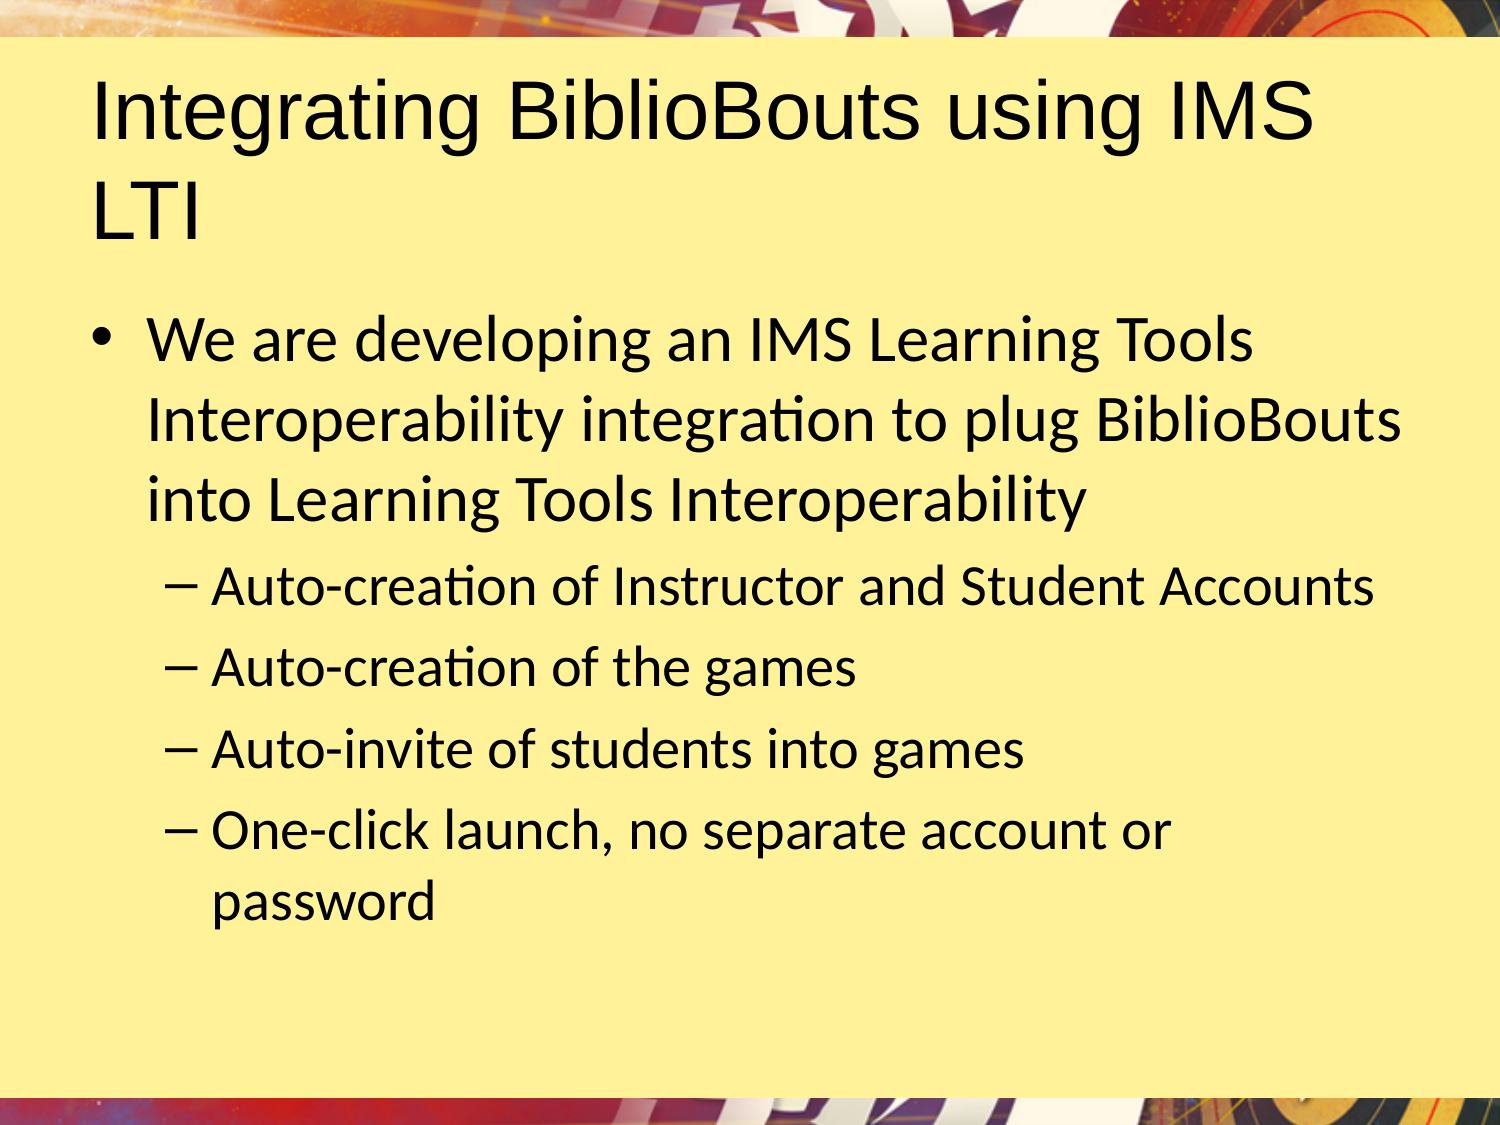

# Integrating BiblioBouts using IMS LTI
We are developing an IMS Learning Tools Interoperability integration to plug BiblioBouts into Learning Tools Interoperability
Auto-creation of Instructor and Student Accounts
Auto-creation of the games
Auto-invite of students into games
One-click launch, no separate account or password